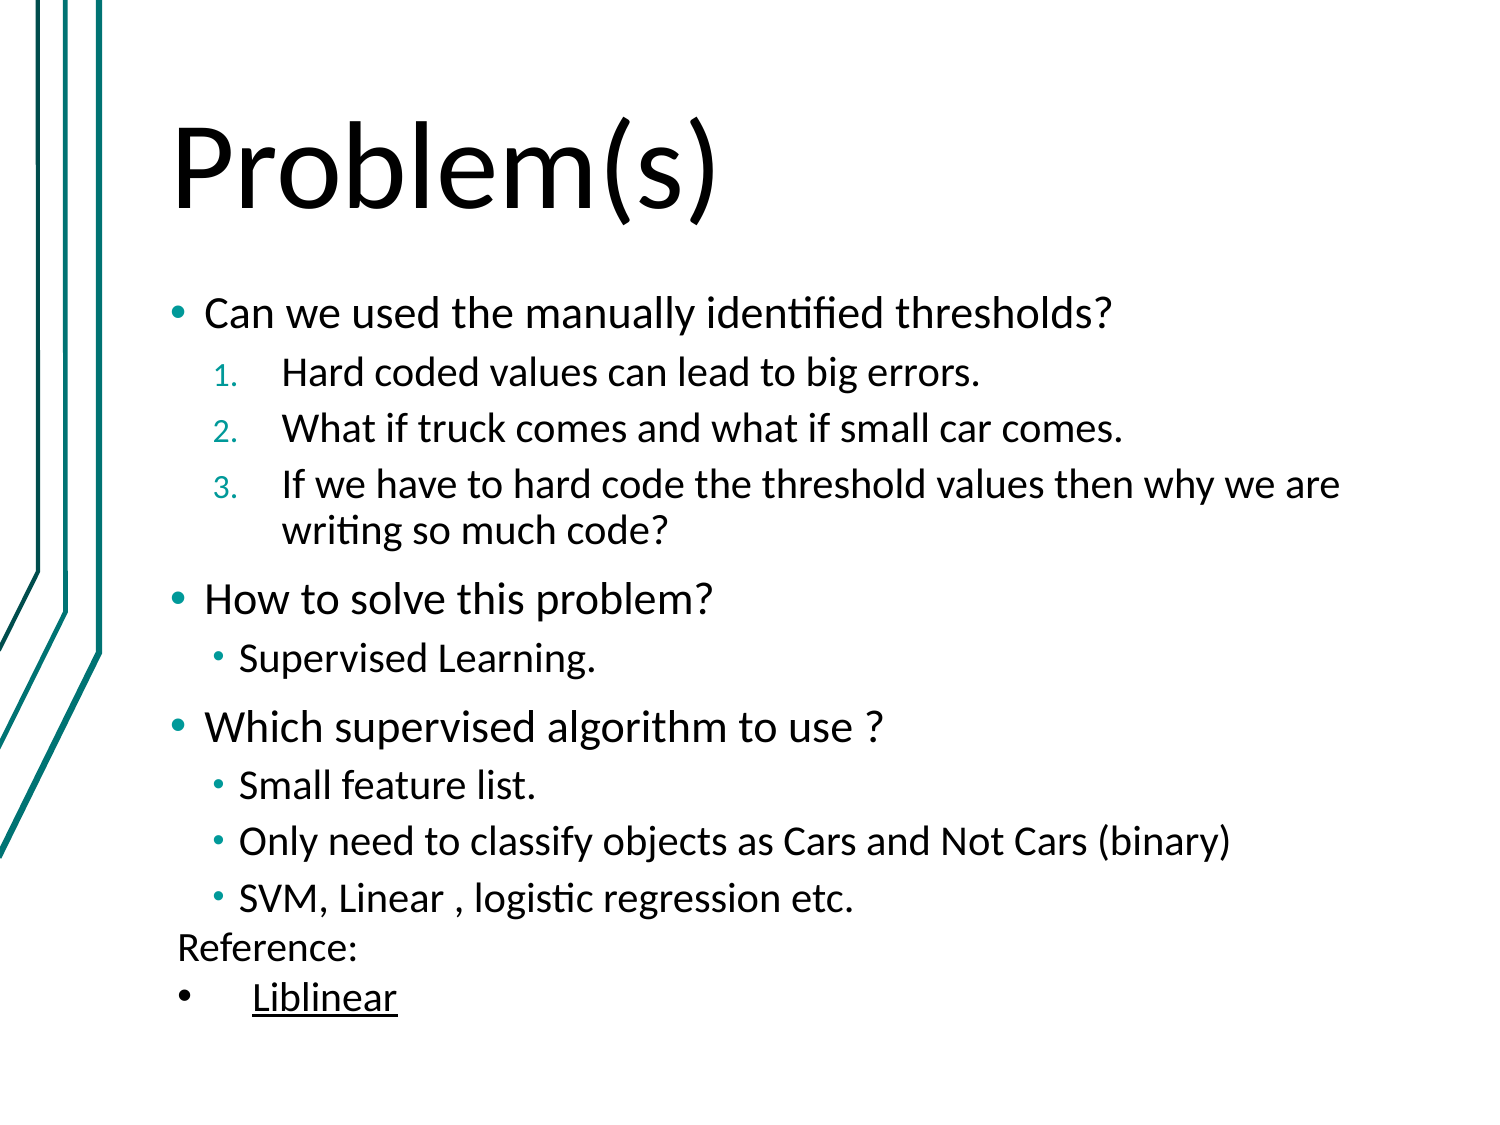

# Problem(s)
Can we used the manually identified thresholds?
Hard coded values can lead to big errors.
What if truck comes and what if small car comes.
If we have to hard code the threshold values then why we are writing so much code?
How to solve this problem?
Supervised Learning.
Which supervised algorithm to use ?
Small feature list.
Only need to classify objects as Cars and Not Cars (binary)
SVM, Linear , logistic regression etc.

Reference:
Liblinear